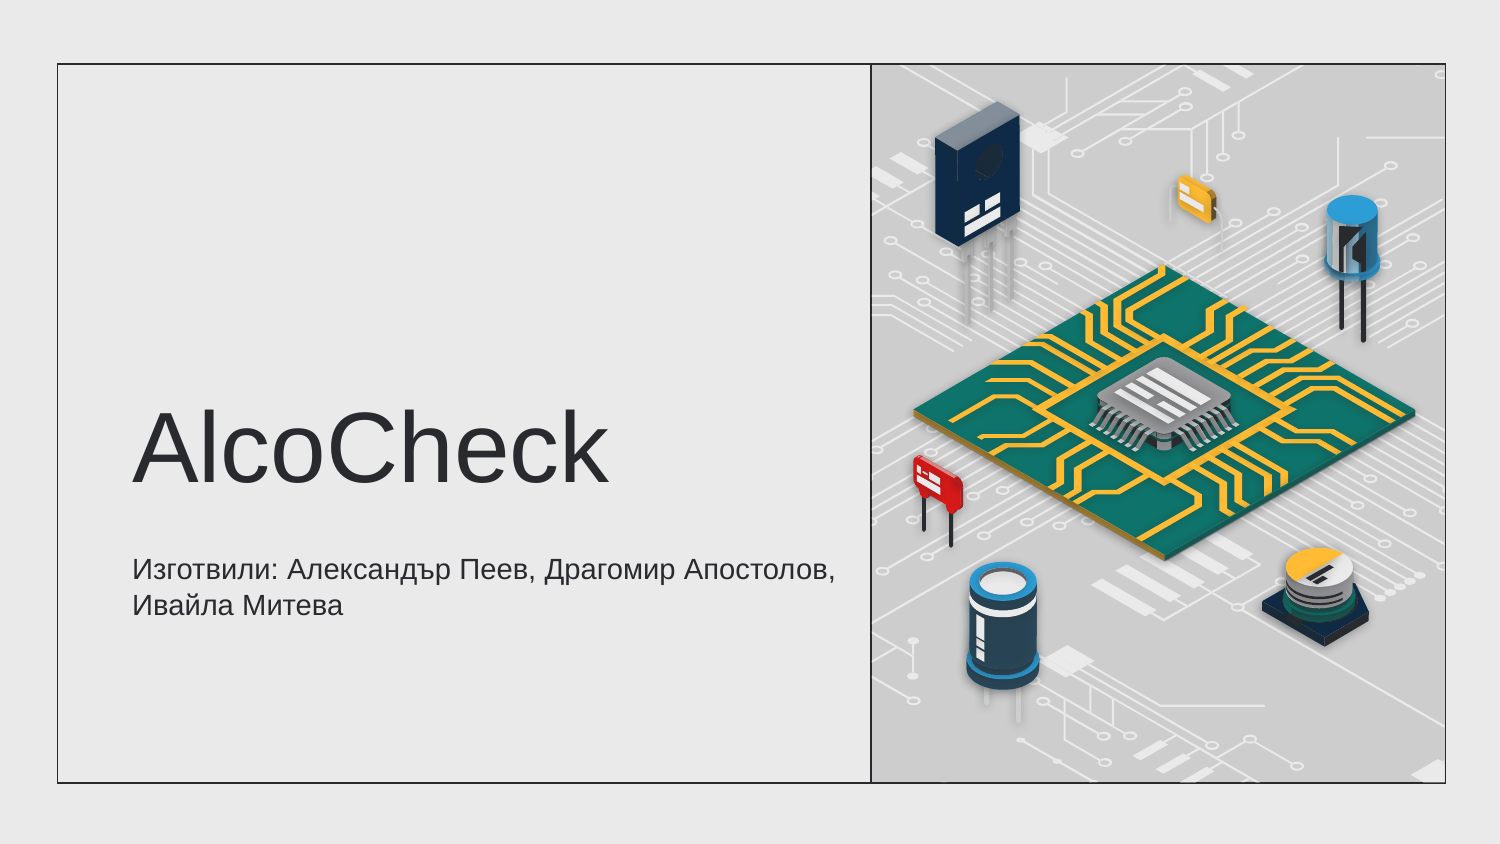

# AlcoCheck
Изготвили: Александър Пеев, Драгомир Апостолов, Ивайла Митева